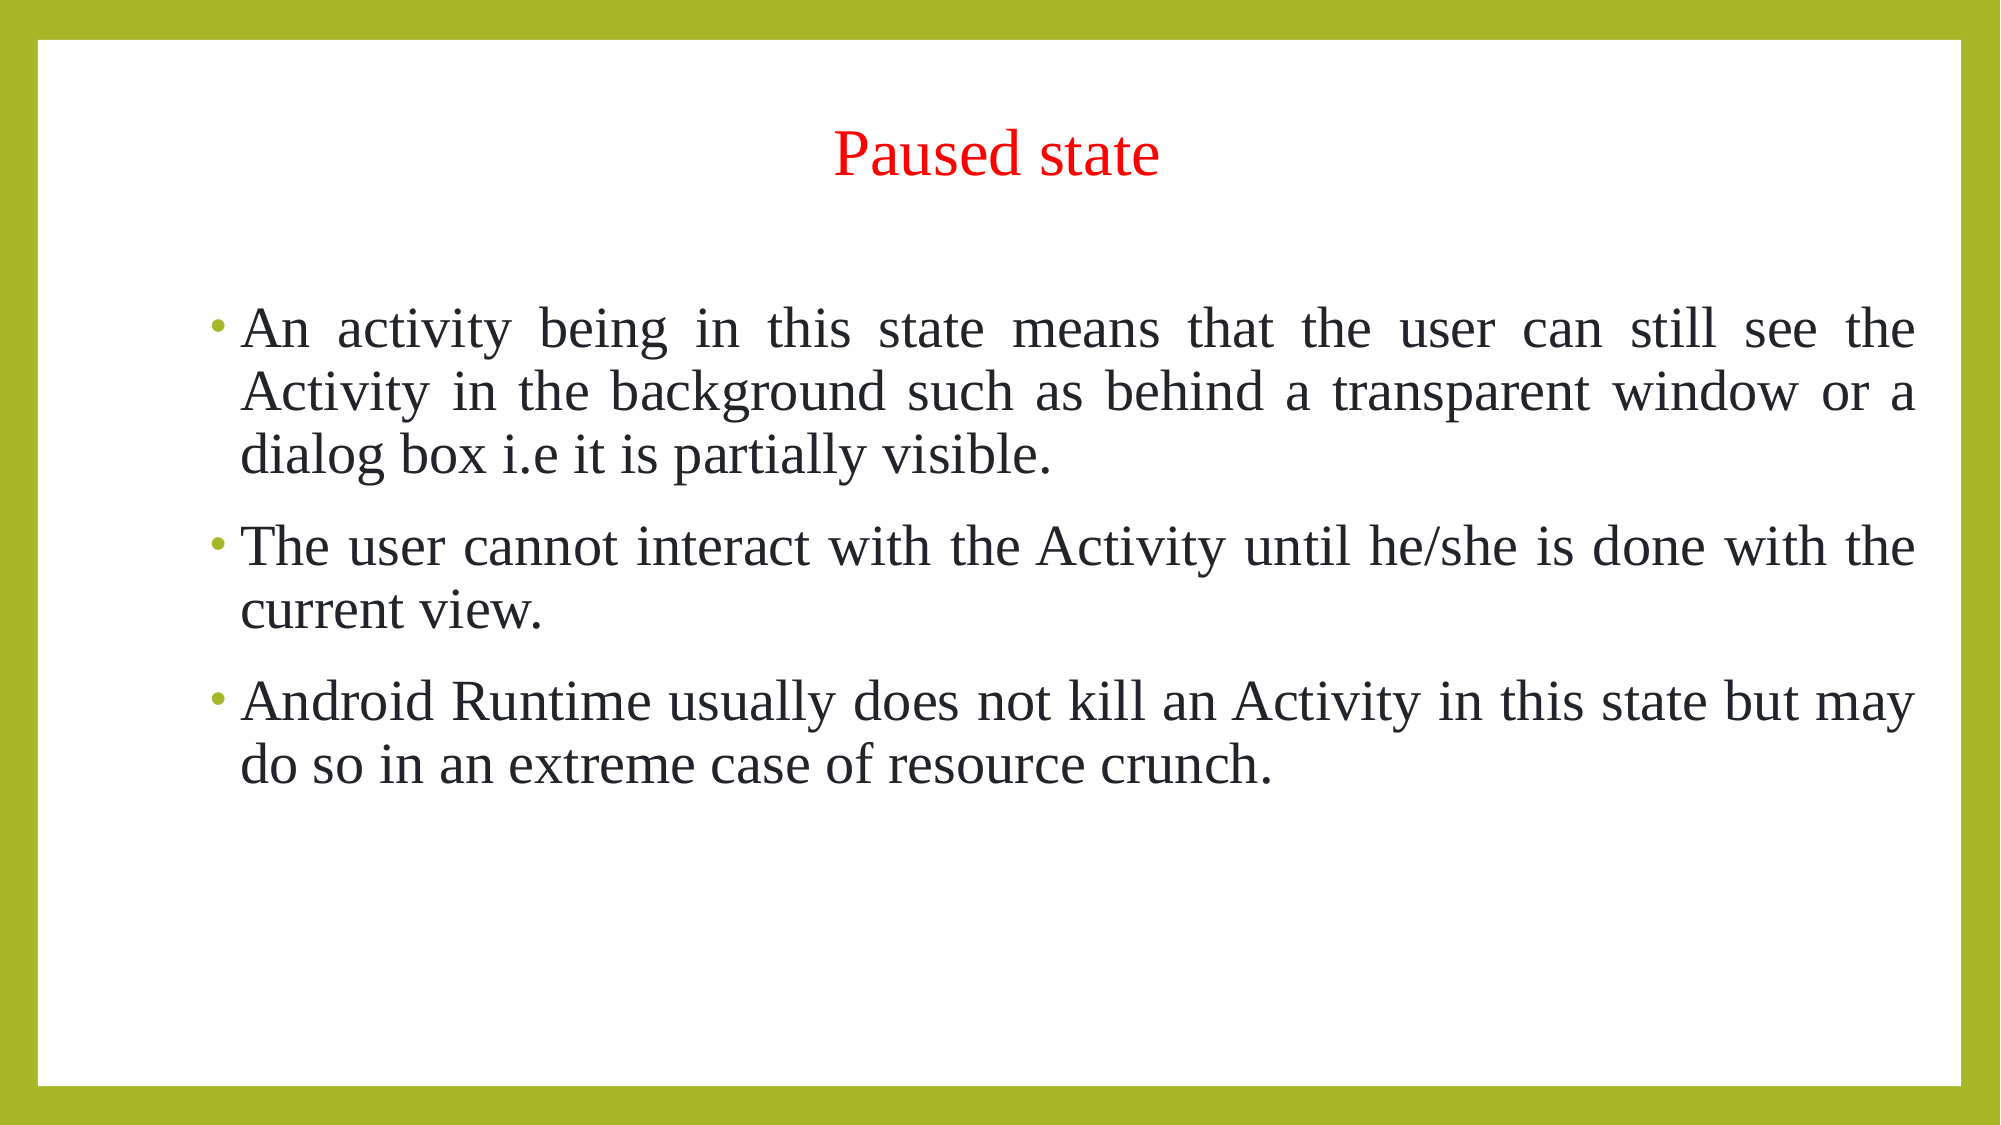

# Paused state

An activity being in this state means that the user can still see the Activity in the background such as behind a transparent window or a dialog box i.e it is partially visible.
The user cannot interact with the Activity until he/she is done with the current view.
Android Runtime usually does not kill an Activity in this state but may do so in an extreme case of resource crunch.